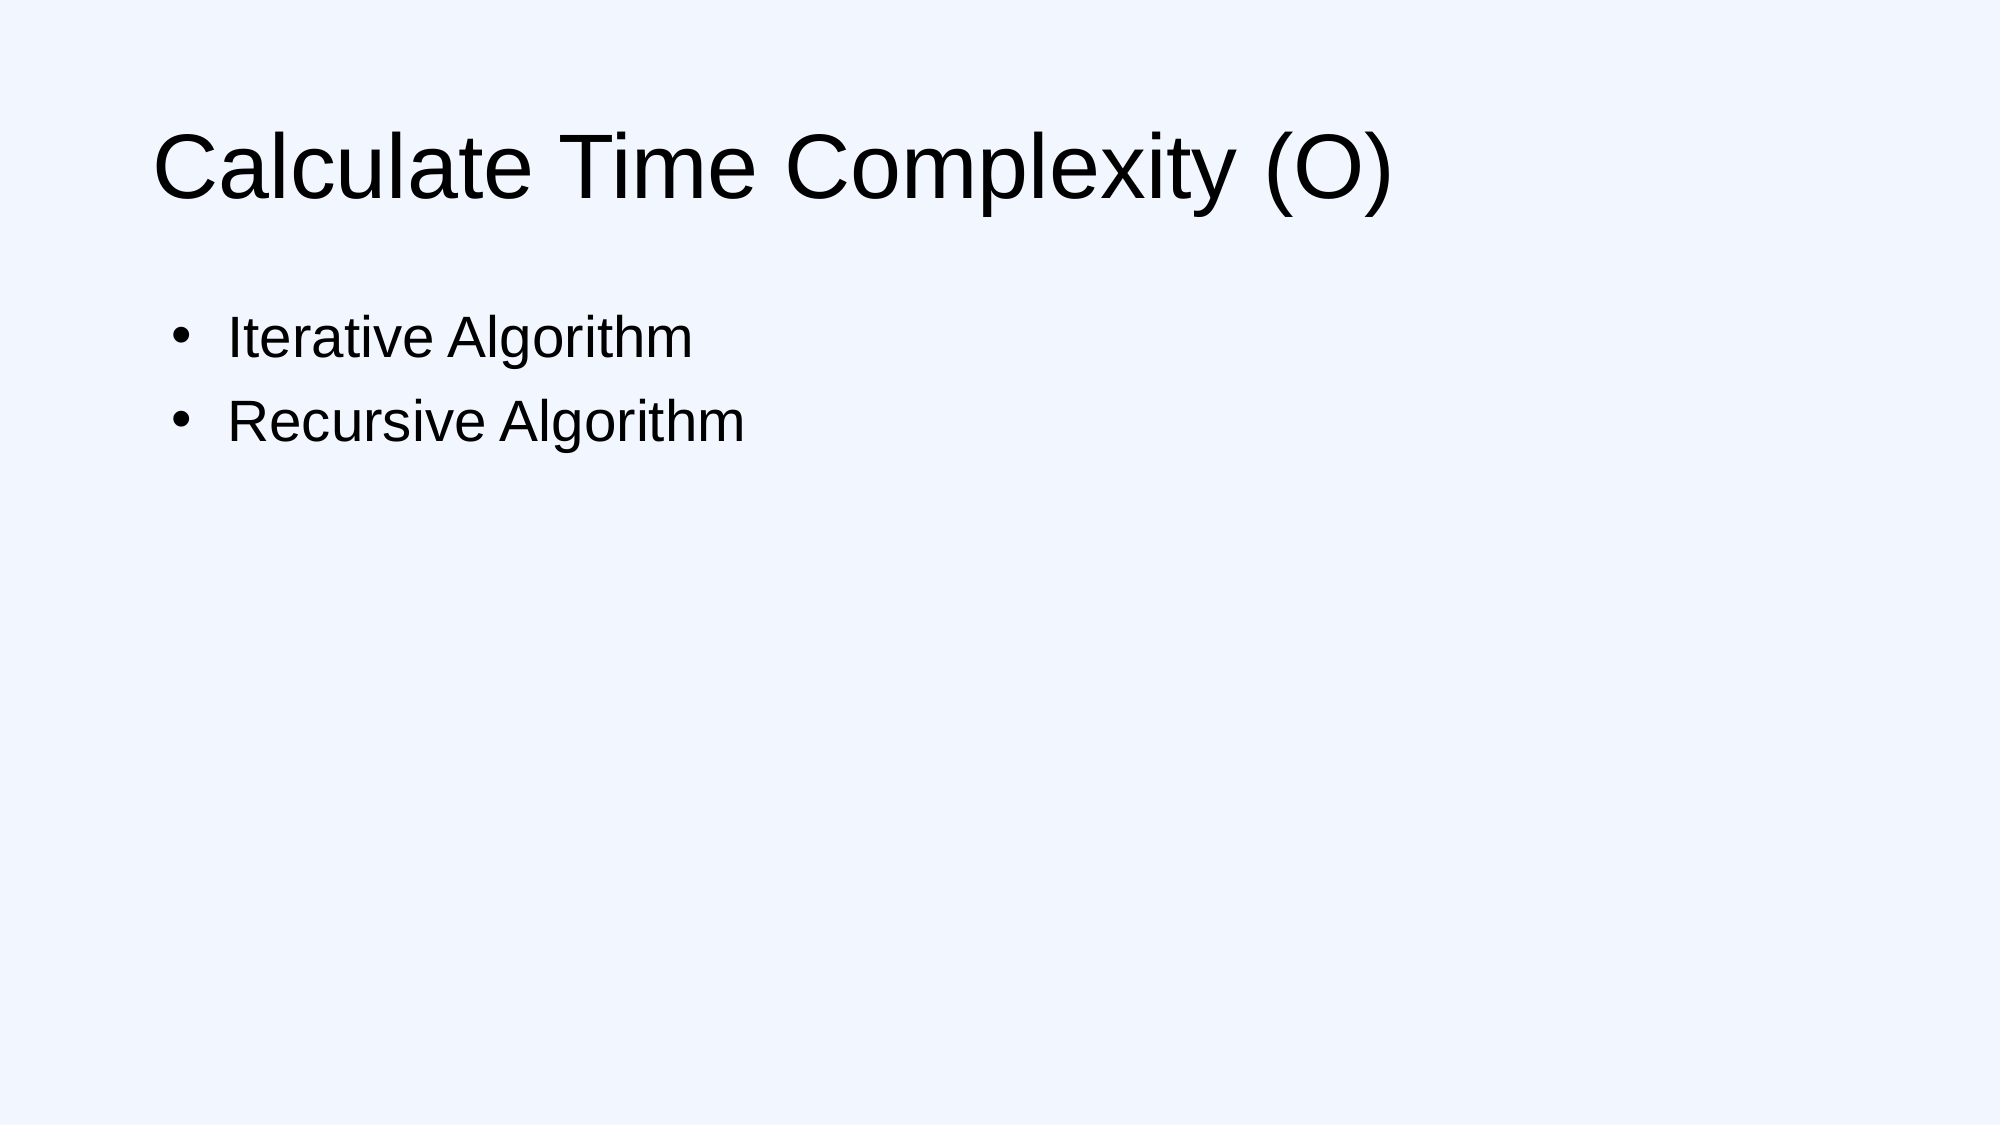

# Calculate Time Complexity (O)
Iterative Algorithm
Recursive Algorithm